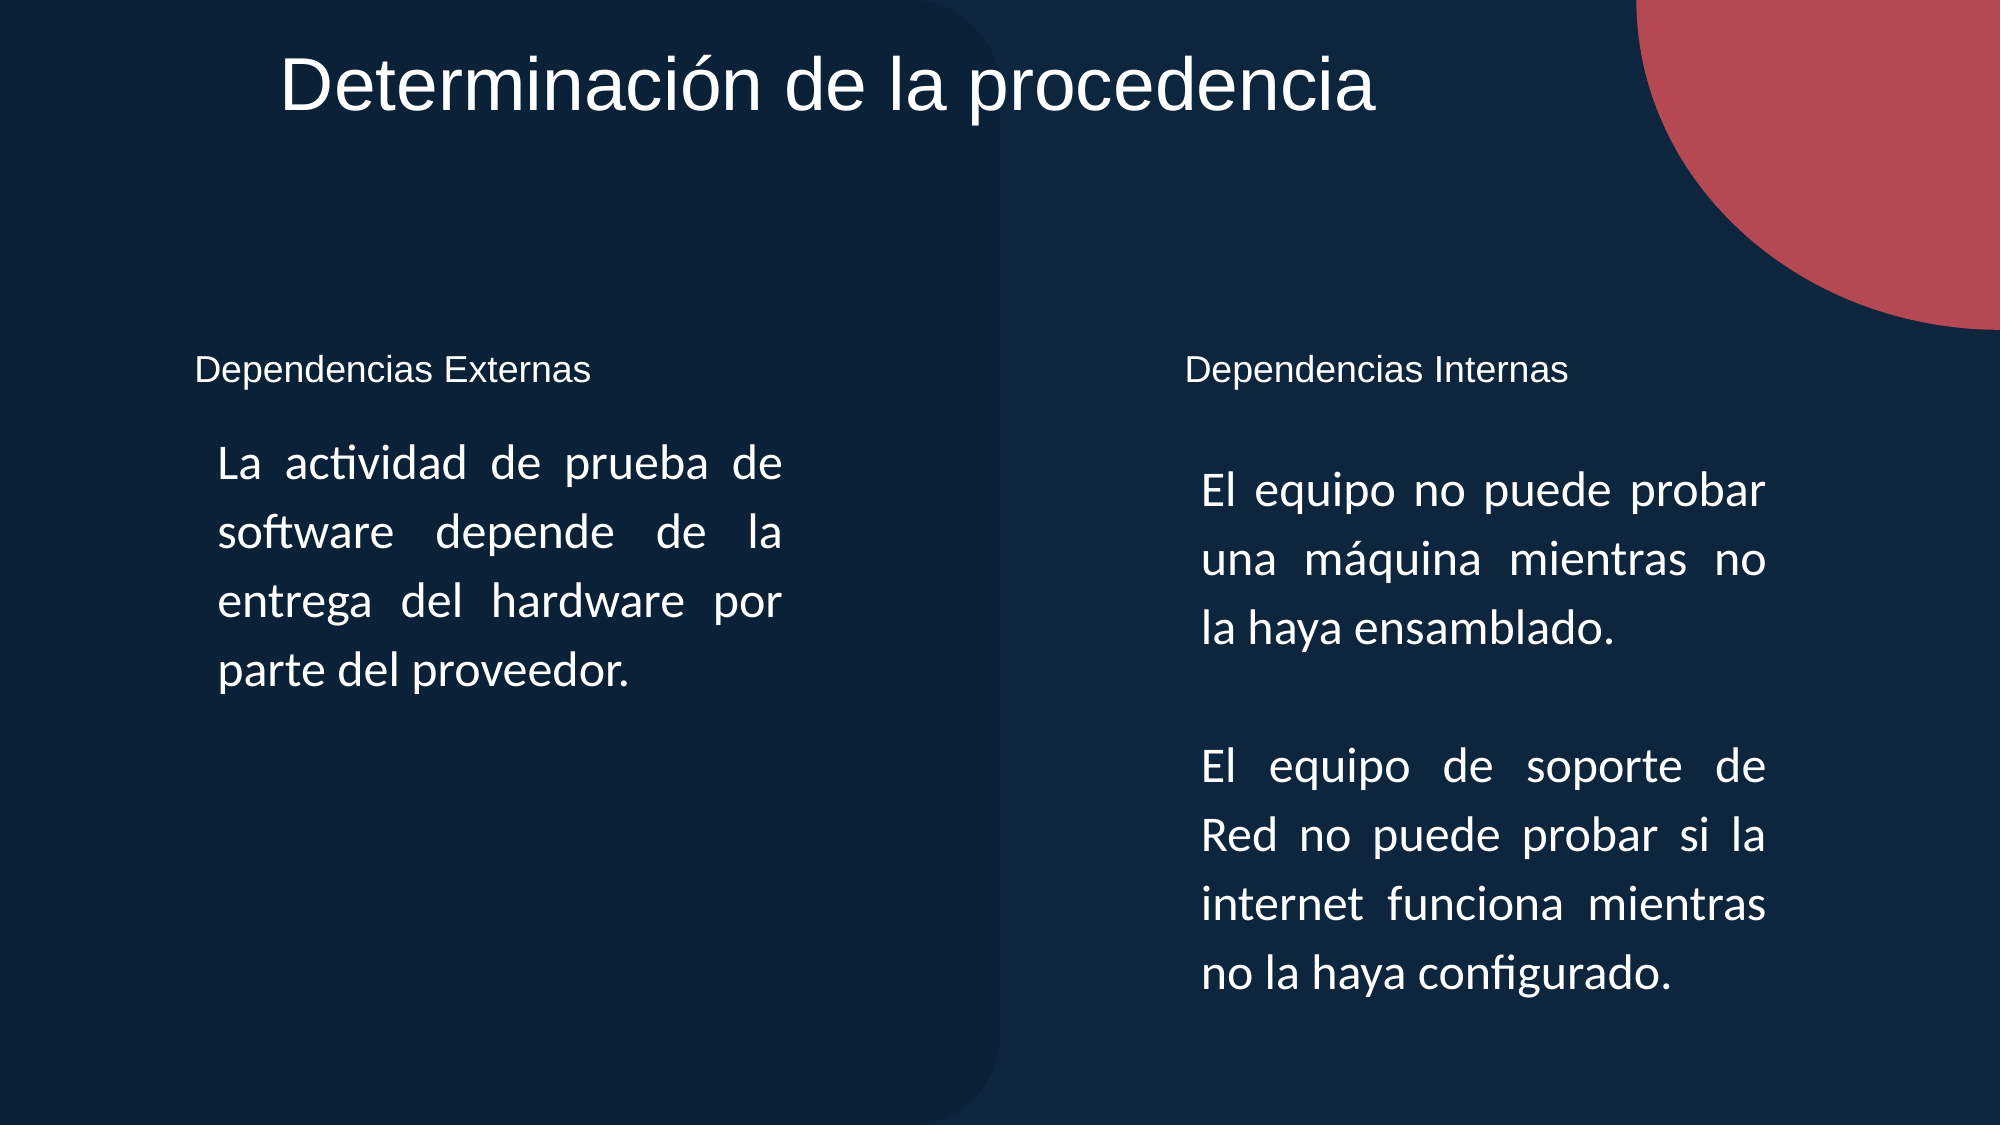

Determinación de la procedencia
Dependencias Externas
Dependencias Internas
La actividad de prueba de software depende de la entrega del hardware por parte del proveedor.

El equipo no puede probar una máquina mientras no la haya ensamblado.

El equipo de soporte de Red no puede probar si la internet funciona mientras no la haya configurado.